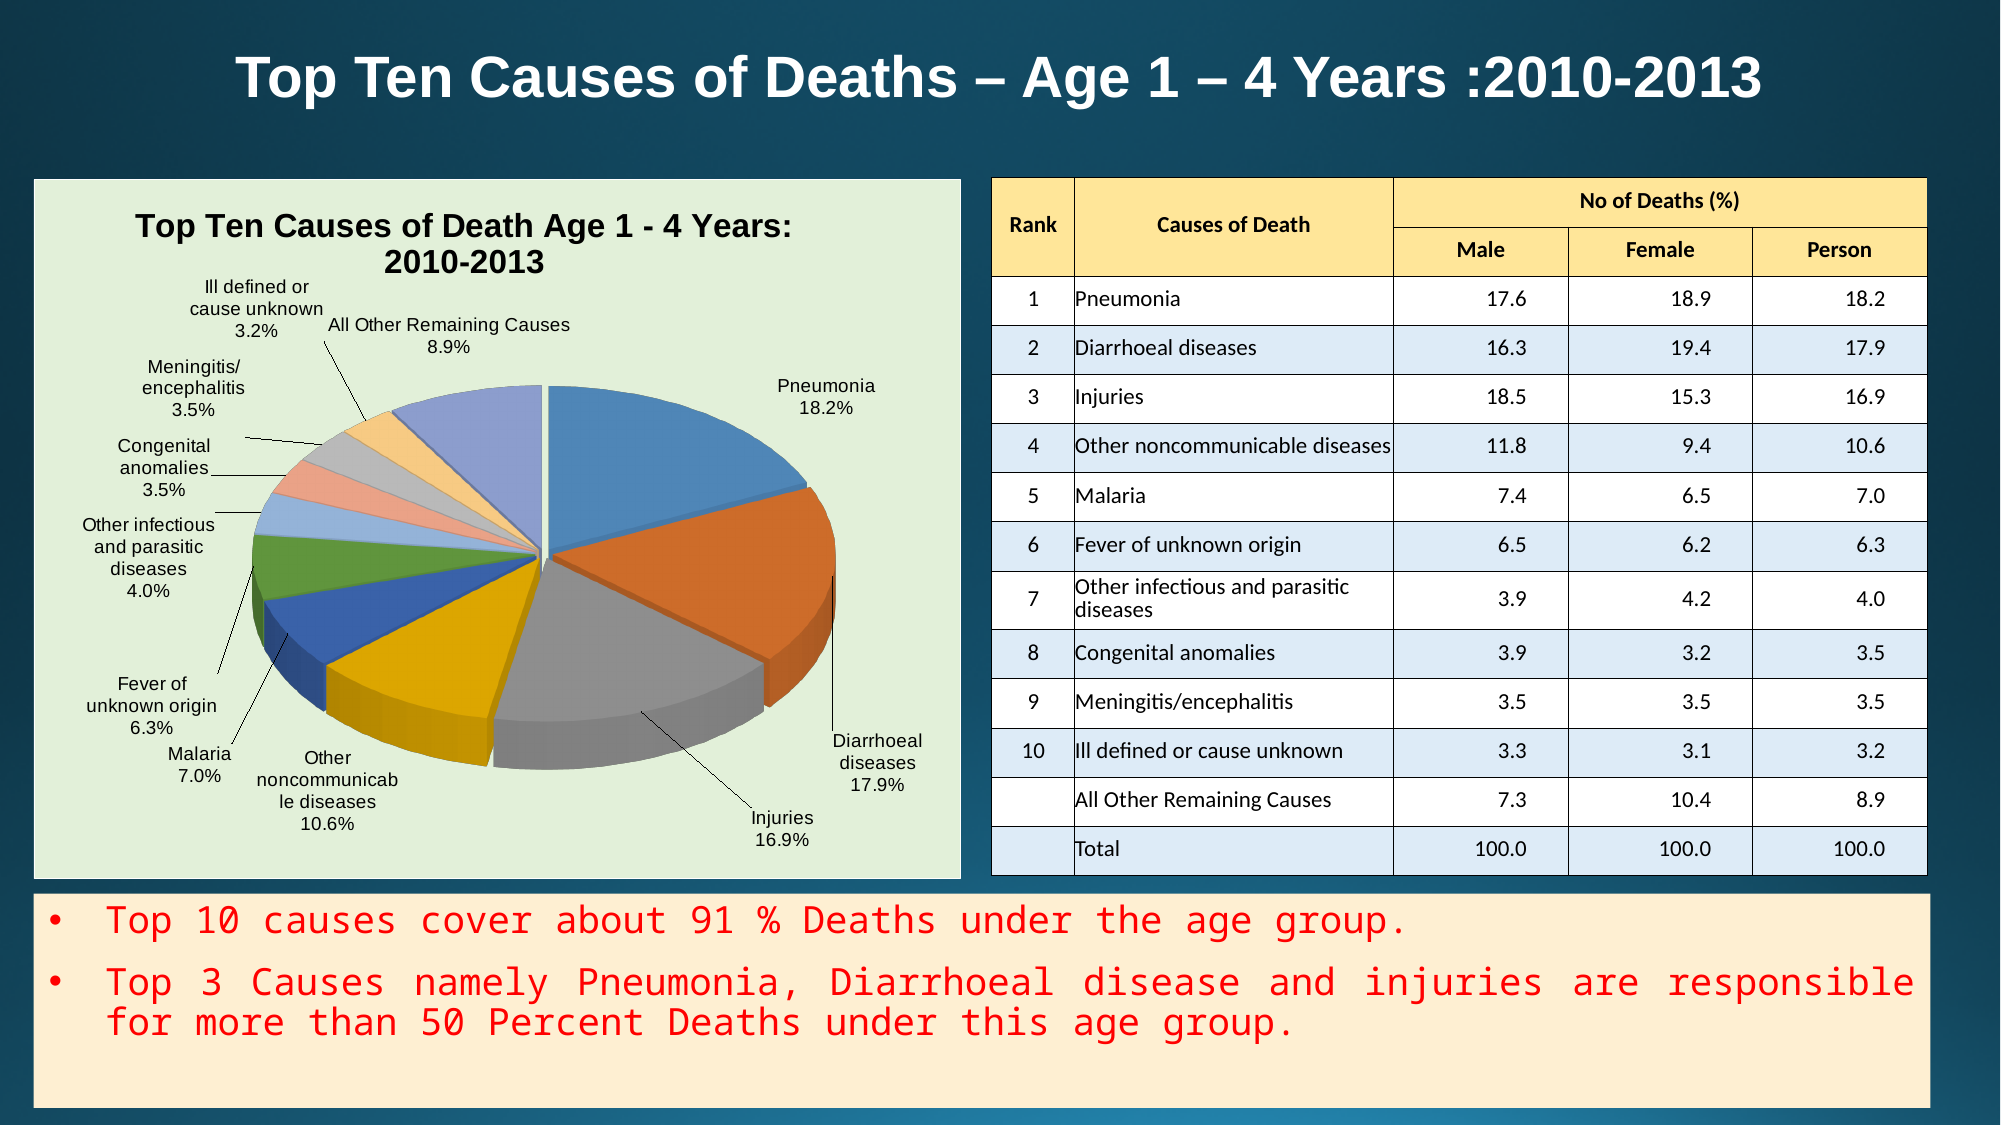

# Top Ten Causes of Deaths – Age 1 – 4 Years :2010-2013
| Rank | Causes of Death | No of Deaths (%) |  |  |
| --- | --- | --- | --- | --- |
|  |  | Male | Female | Person |
| 1 | Pneumonia | 17.6 | 18.9 | 18.2 |
| 2 | Diarrhoeal diseases | 16.3 | 19.4 | 17.9 |
| 3 | Injuries | 18.5 | 15.3 | 16.9 |
| 4 | Other noncommunicable diseases | 11.8 | 9.4 | 10.6 |
| 5 | Malaria | 7.4 | 6.5 | 7.0 |
| 6 | Fever of unknown origin | 6.5 | 6.2 | 6.3 |
| 7 | Other infectious and parasitic diseases | 3.9 | 4.2 | 4.0 |
| 8 | Congenital anomalies | 3.9 | 3.2 | 3.5 |
| 9 | Meningitis/encephalitis | 3.5 | 3.5 | 3.5 |
| 10 | Ill defined or cause unknown | 3.3 | 3.1 | 3.2 |
|  | All Other Remaining Causes | 7.3 | 10.4 | 8.9 |
|  | Total | 100.0 | 100.0 | 100.0 |

[unsupported chart]

Top 10 causes cover about 91 % Deaths under the age group.
Top 3 Causes namely Pneumonia, Diarrhoeal disease and injuries are responsible for more than 50 Percent Deaths under this age group.